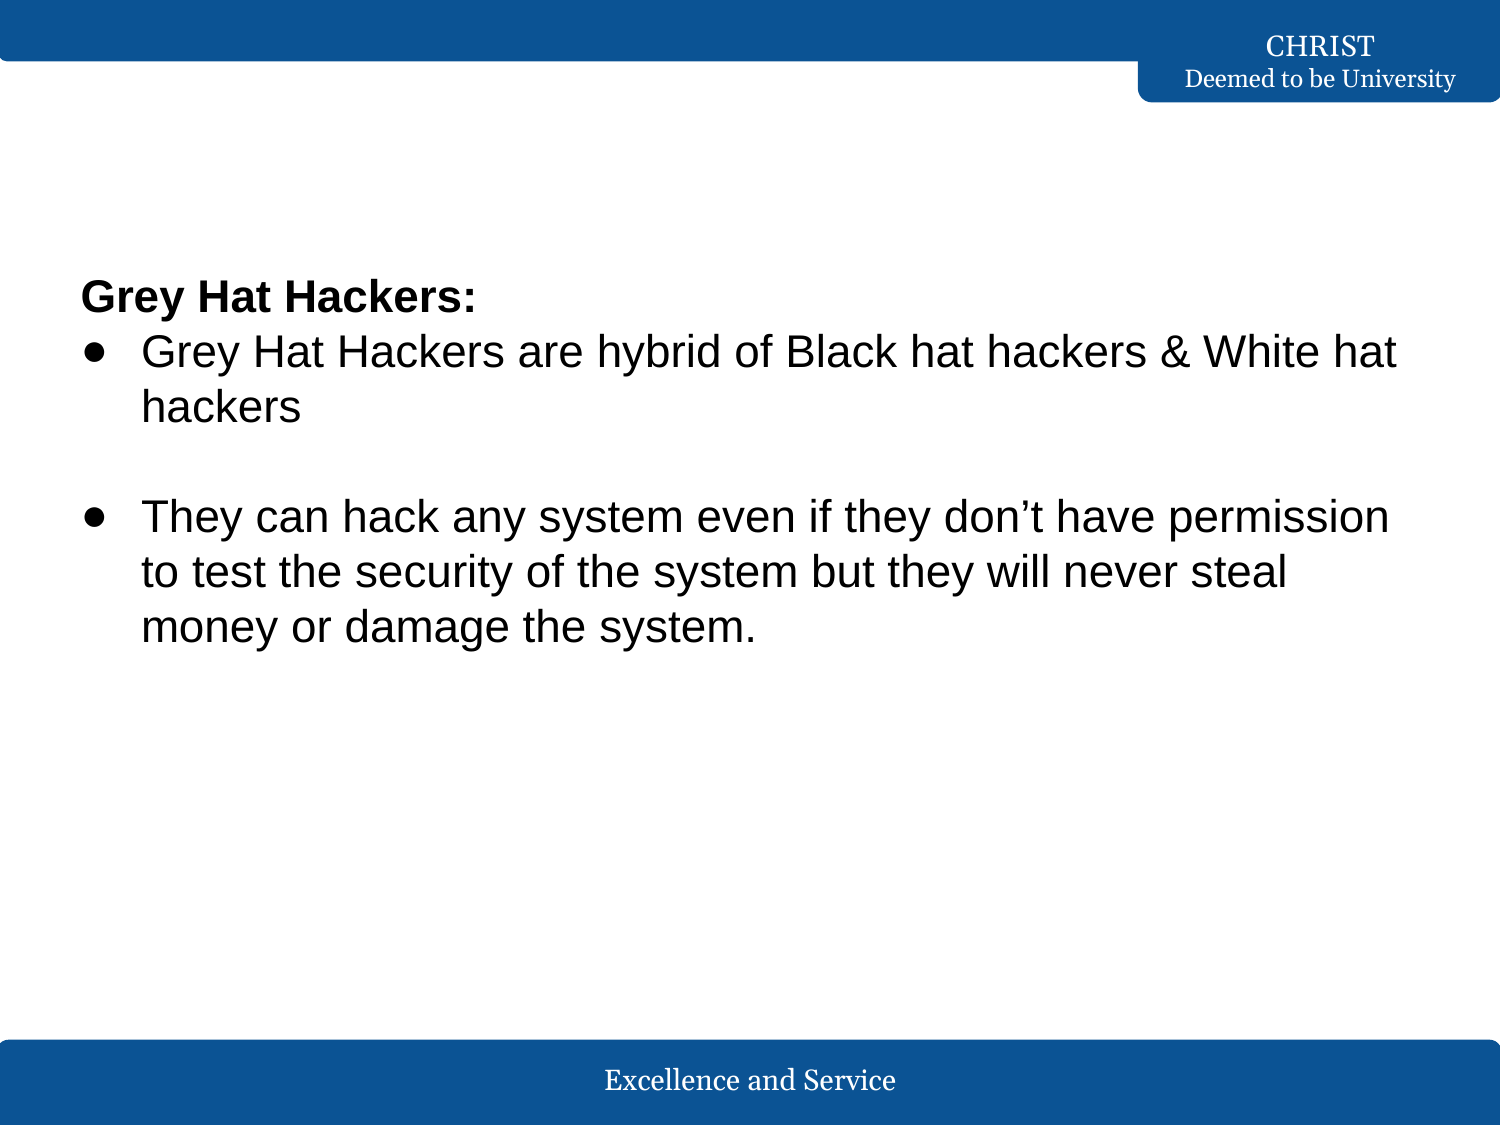

#
Grey Hat Hackers:
Grey Hat Hackers are hybrid of Black hat hackers & White hat hackers

They can hack any system even if they don’t have permission to test the security of the system but they will never steal money or damage the system.